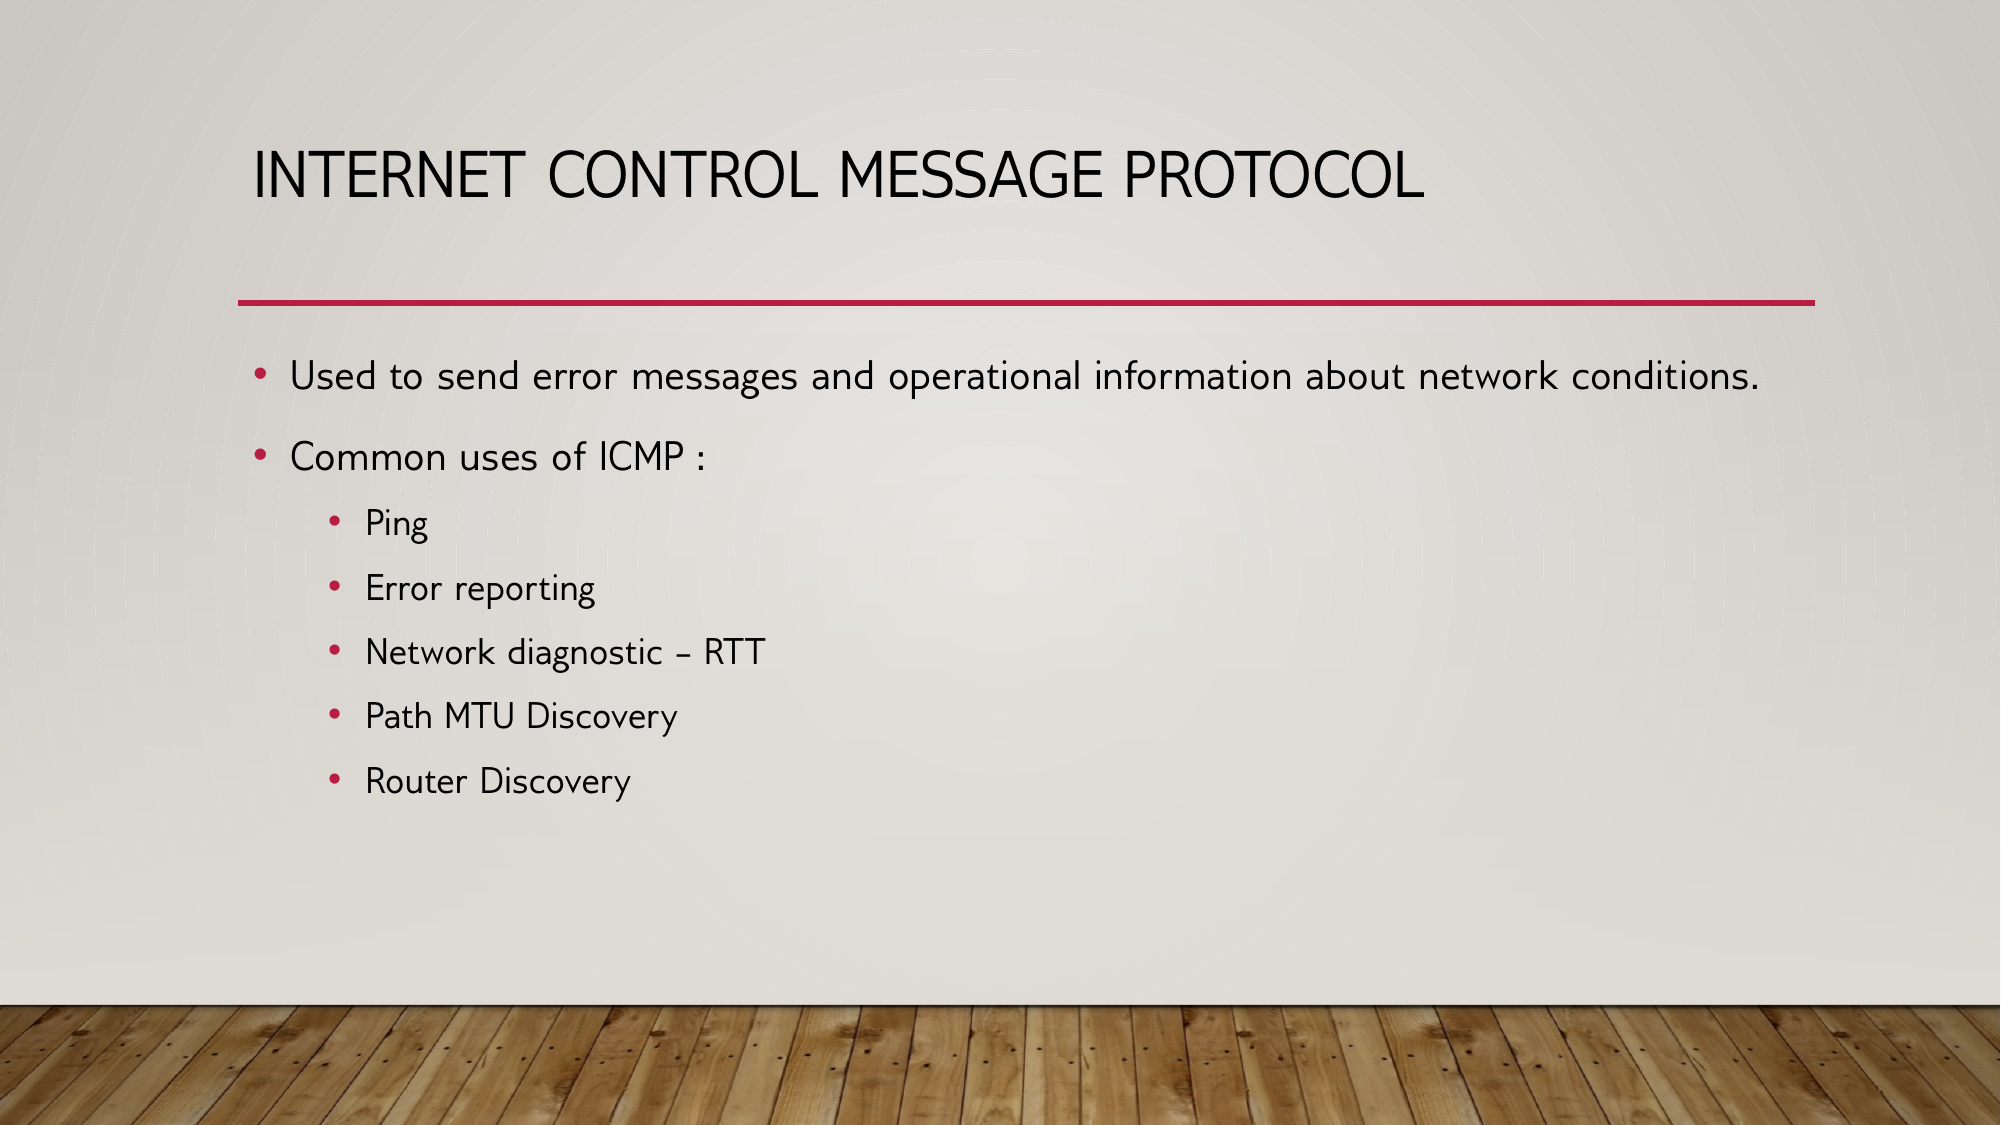

# INTERNET CONTROL MESSAGE PROTOCOL
Used to send error messages and operational information about network conditions.
Common uses of ICMP :
Ping
Error reporting
Network diagnostic – RTT
Path MTU Discovery
Router Discovery